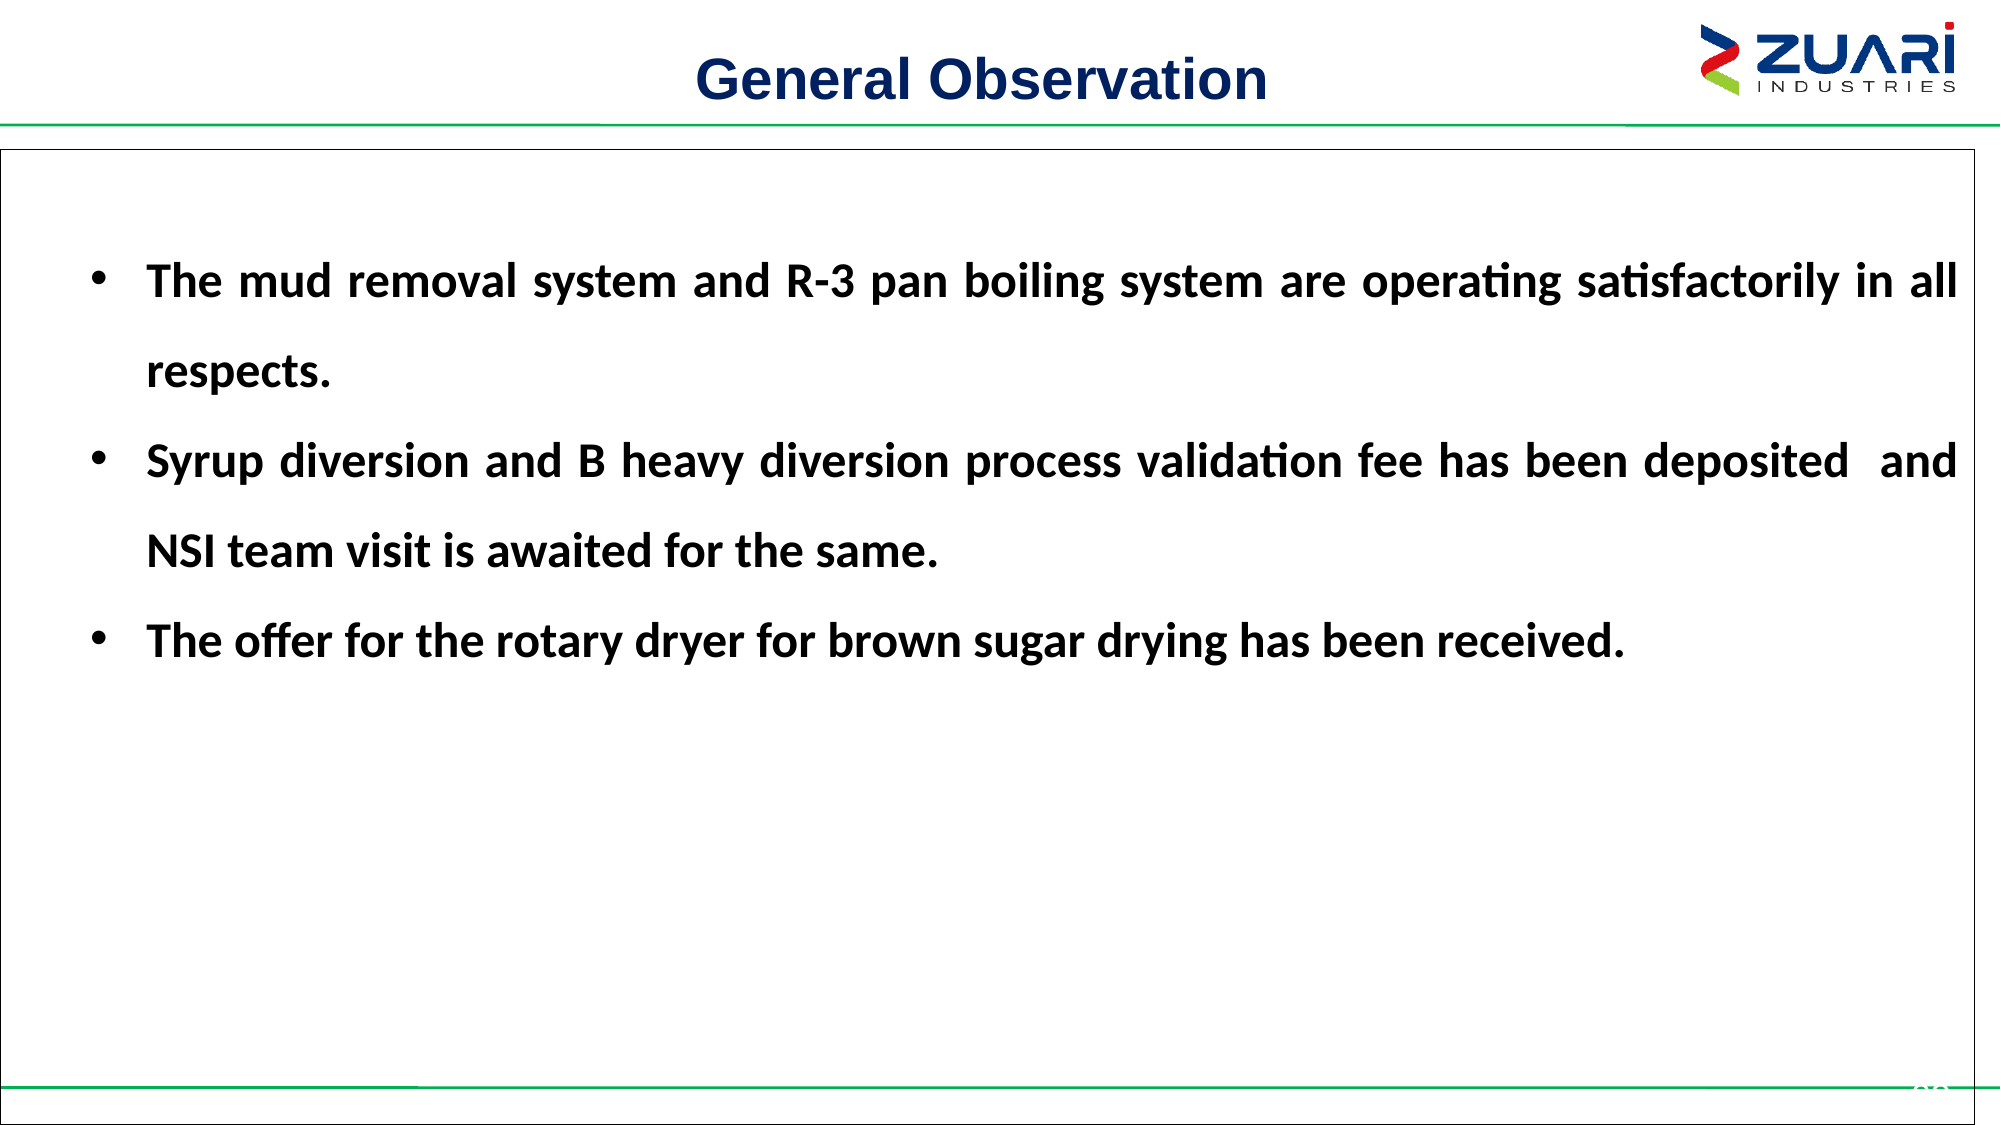

# General Observation

The mud removal system and R-3 pan boiling system are operating satisfactorily in all respects.
Syrup diversion and B heavy diversion process validation fee has been deposited  and NSI team visit is awaited for the same.
The offer for the rotary dryer for brown sugar drying has been received.

69